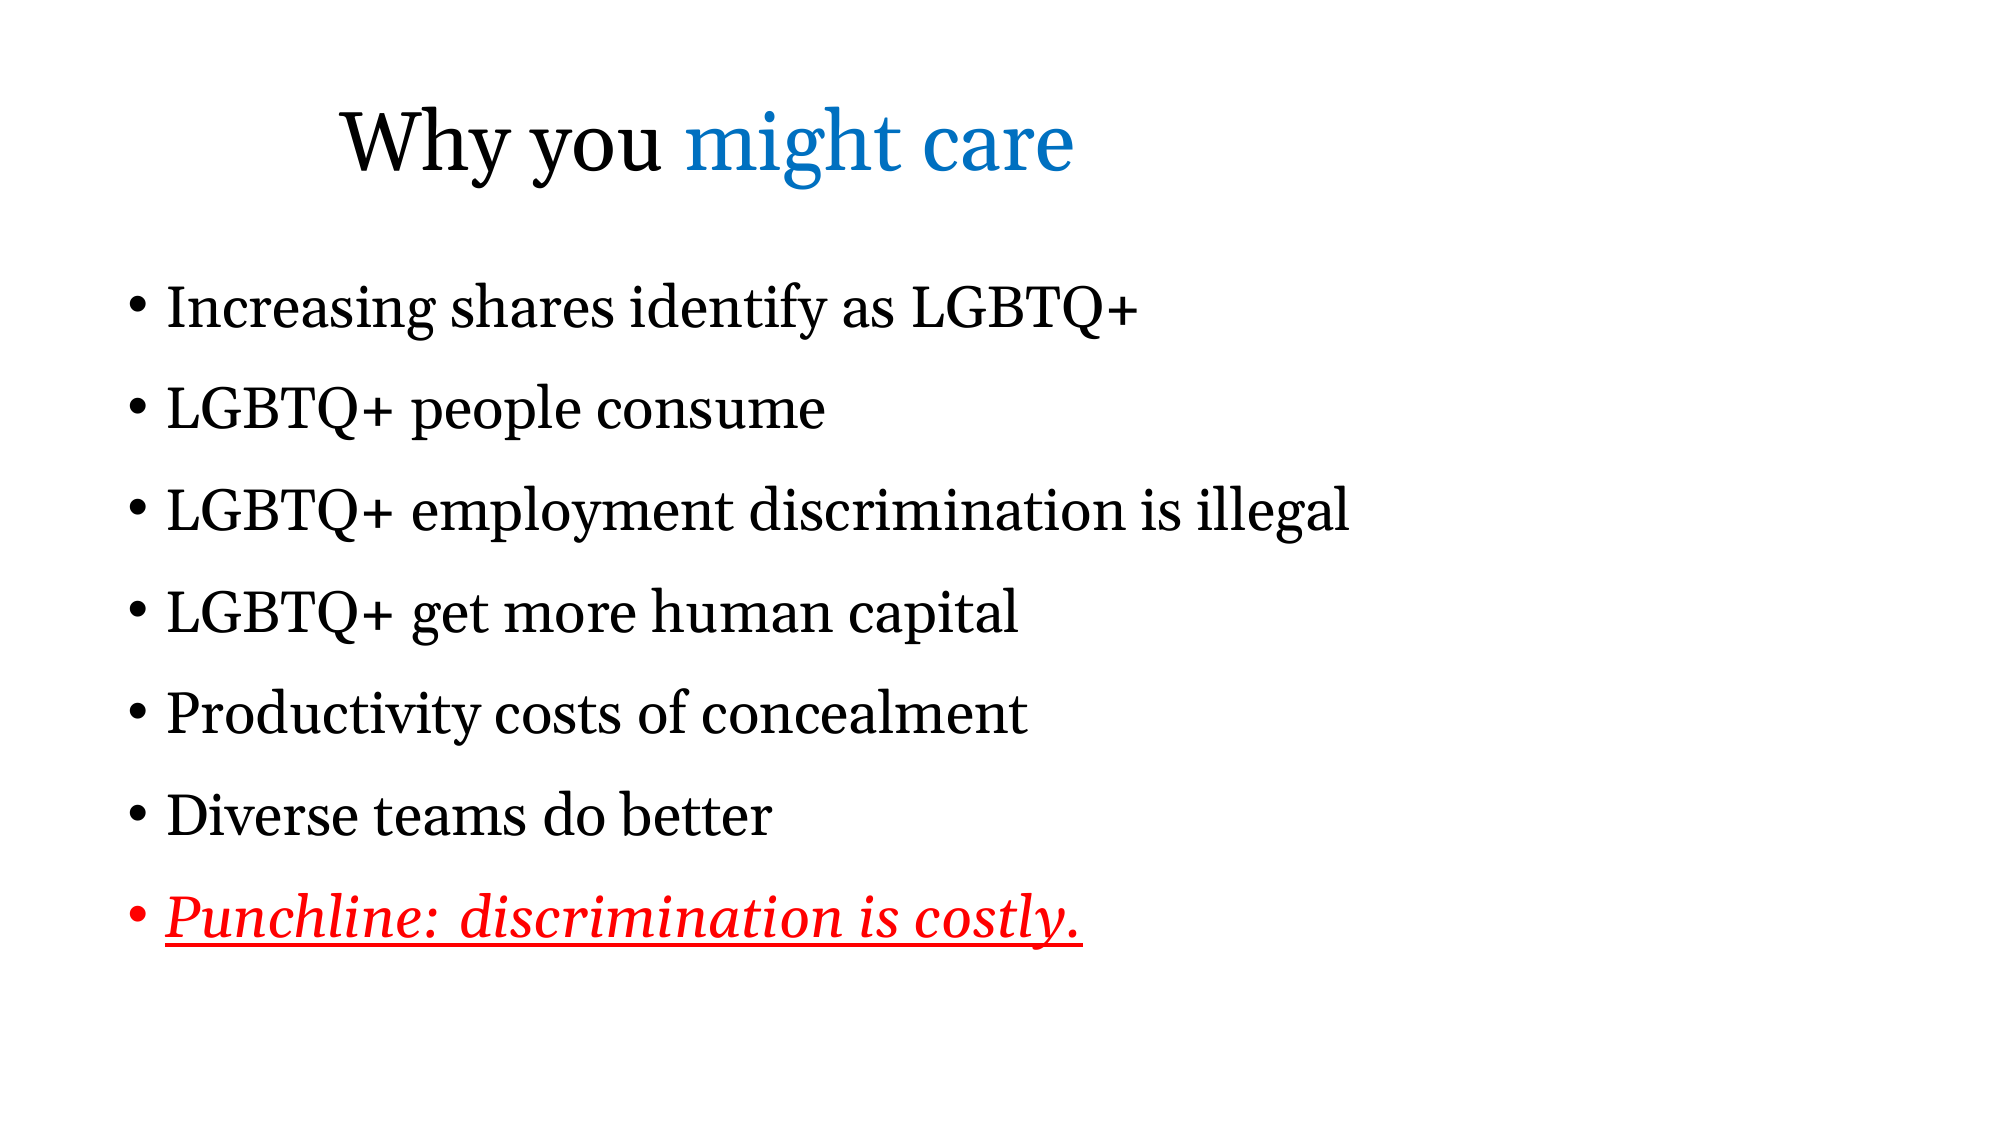

# Why you might care
Increasing shares identify as LGBTQ+
LGBTQ+ people consume
LGBTQ+ employment discrimination is illegal
LGBTQ+ get more human capital
Productivity costs of concealment
Diverse teams do better
Punchline: discrimination is costly.